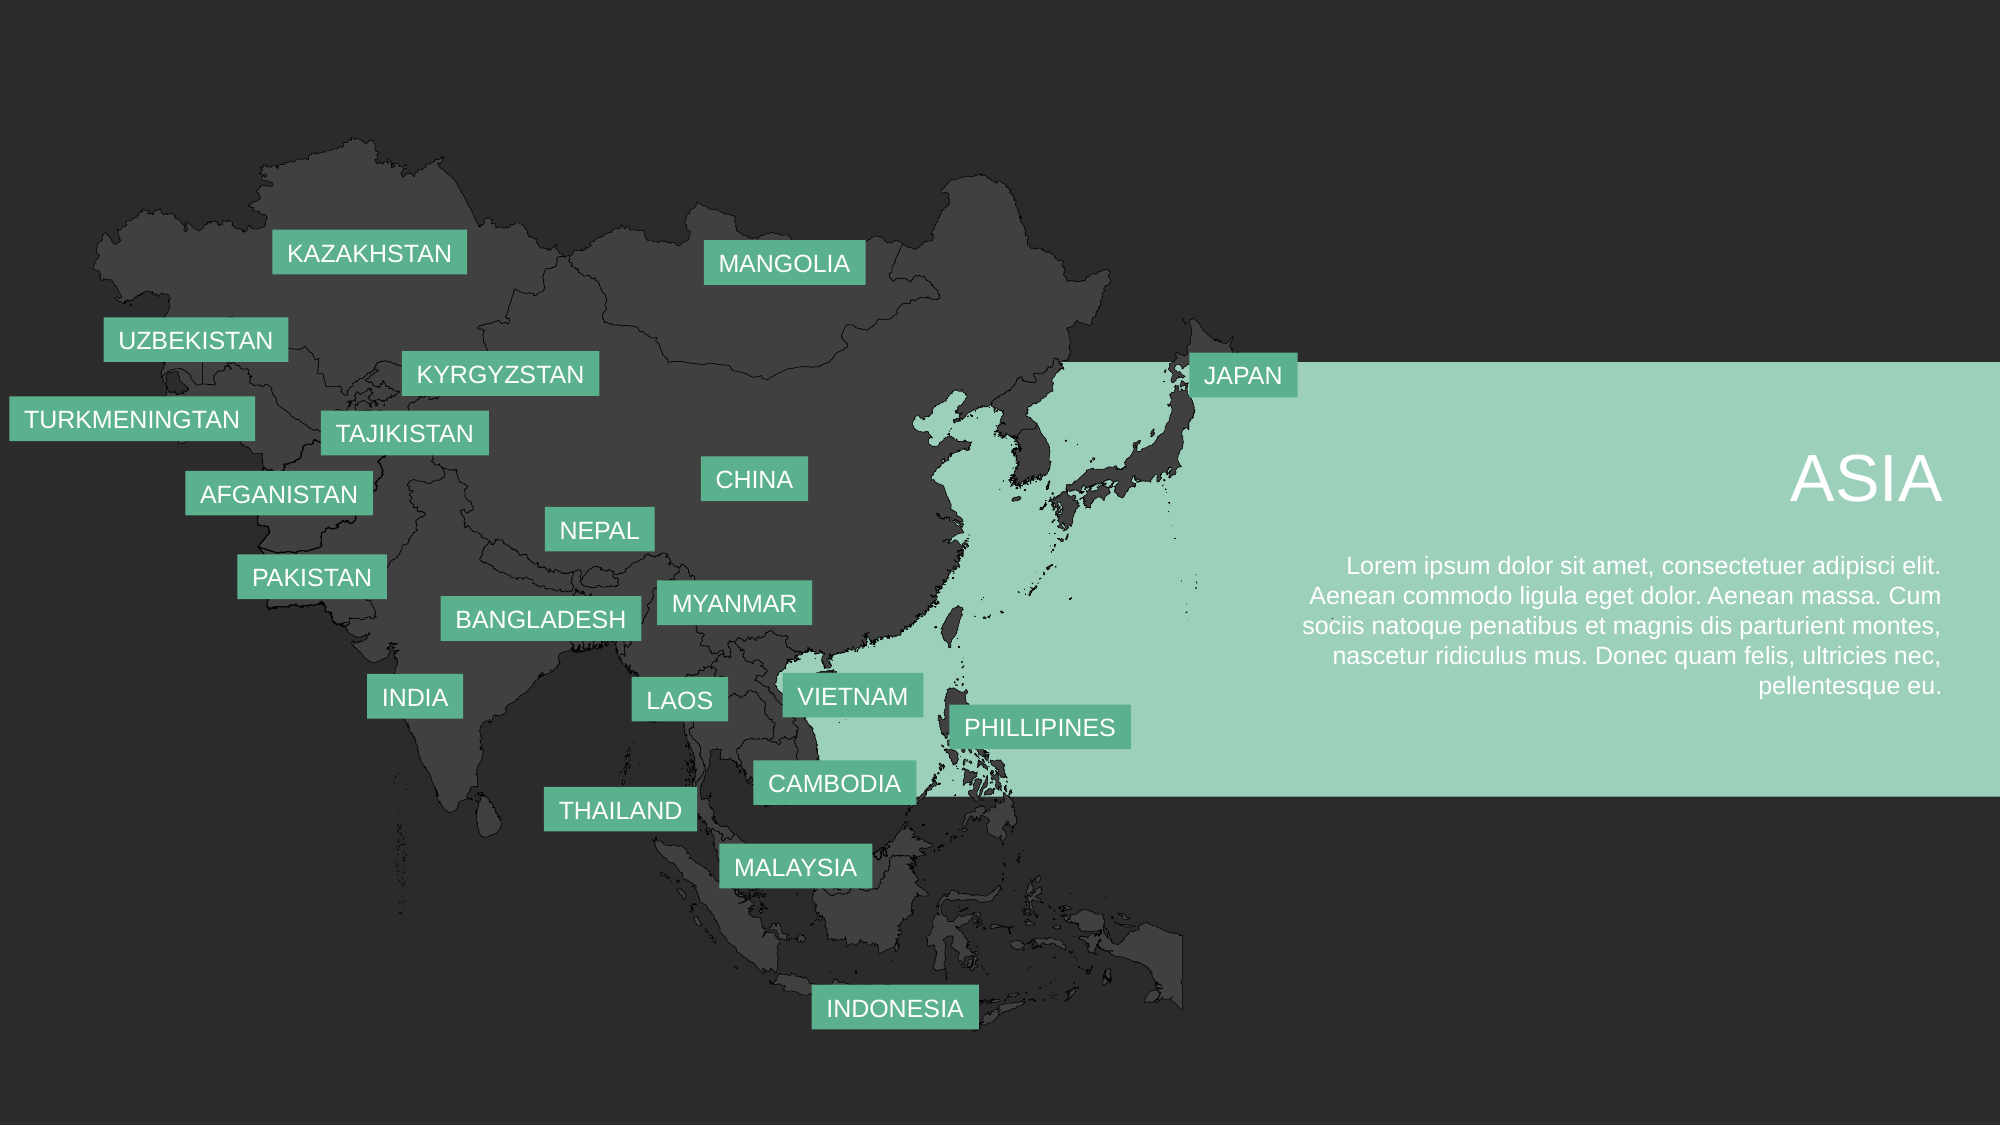

KAZAKHSTAN
MANGOLIA
UZBEKISTAN
KYRGYZSTAN
JAPAN

TURKMENINGTAN
TAJIKISTAN
ASIA

Lorem ipsum dolor sit amet, consectetuer adipisci elit. Aenean commodo ligula eget dolor. Aenean massa. Cum sociis natoque penatibus et magnis dis parturient montes, nascetur ridiculus mus. Donec quam felis, ultricies nec, pellentesque eu.
CHINA
AFGANISTAN
NEPAL
PAKISTAN
MYANMAR
BANGLADESH
VIETNAM
INDIA
LAOS
PHILLIPINES
CAMBODIA
THAILAND
MALAYSIA
INDONESIA